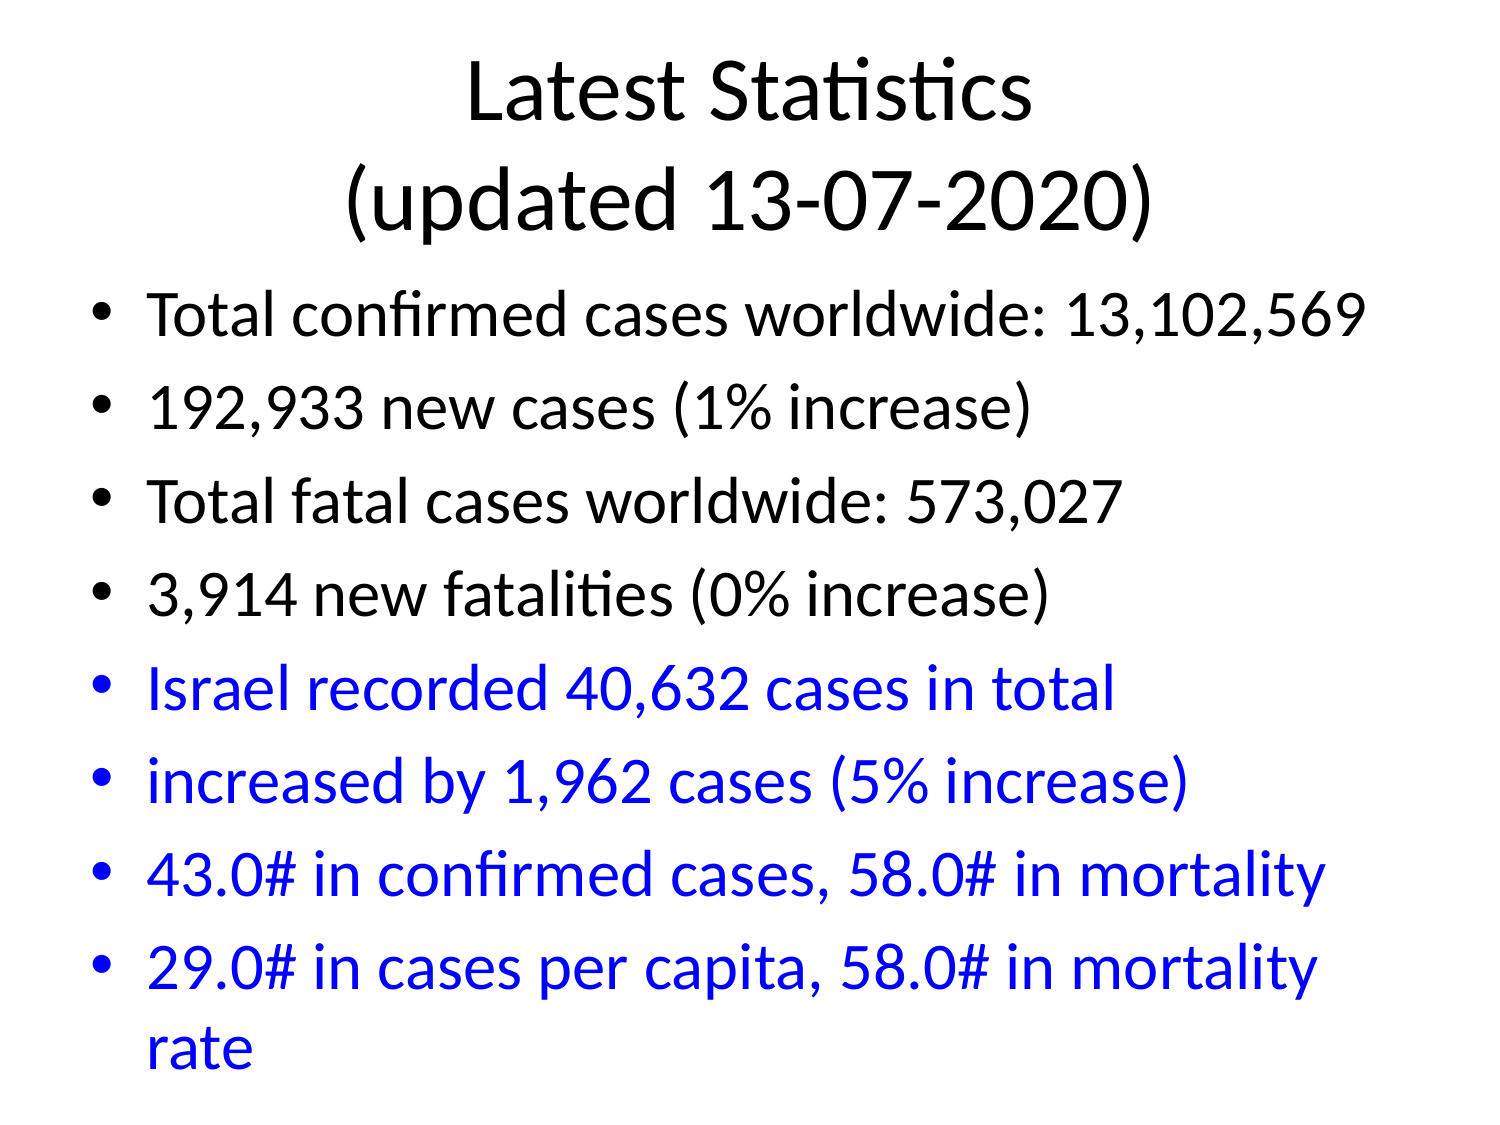

# Latest Statistics
(updated 13-07-2020)
Total confirmed cases worldwide: 13,102,569
192,933 new cases (1% increase)
Total fatal cases worldwide: 573,027
3,914 new fatalities (0% increase)
Israel recorded 40,632 cases in total
increased by 1,962 cases (5% increase)
43.0# in confirmed cases, 58.0# in mortality
29.0# in cases per capita, 58.0# in mortality rate